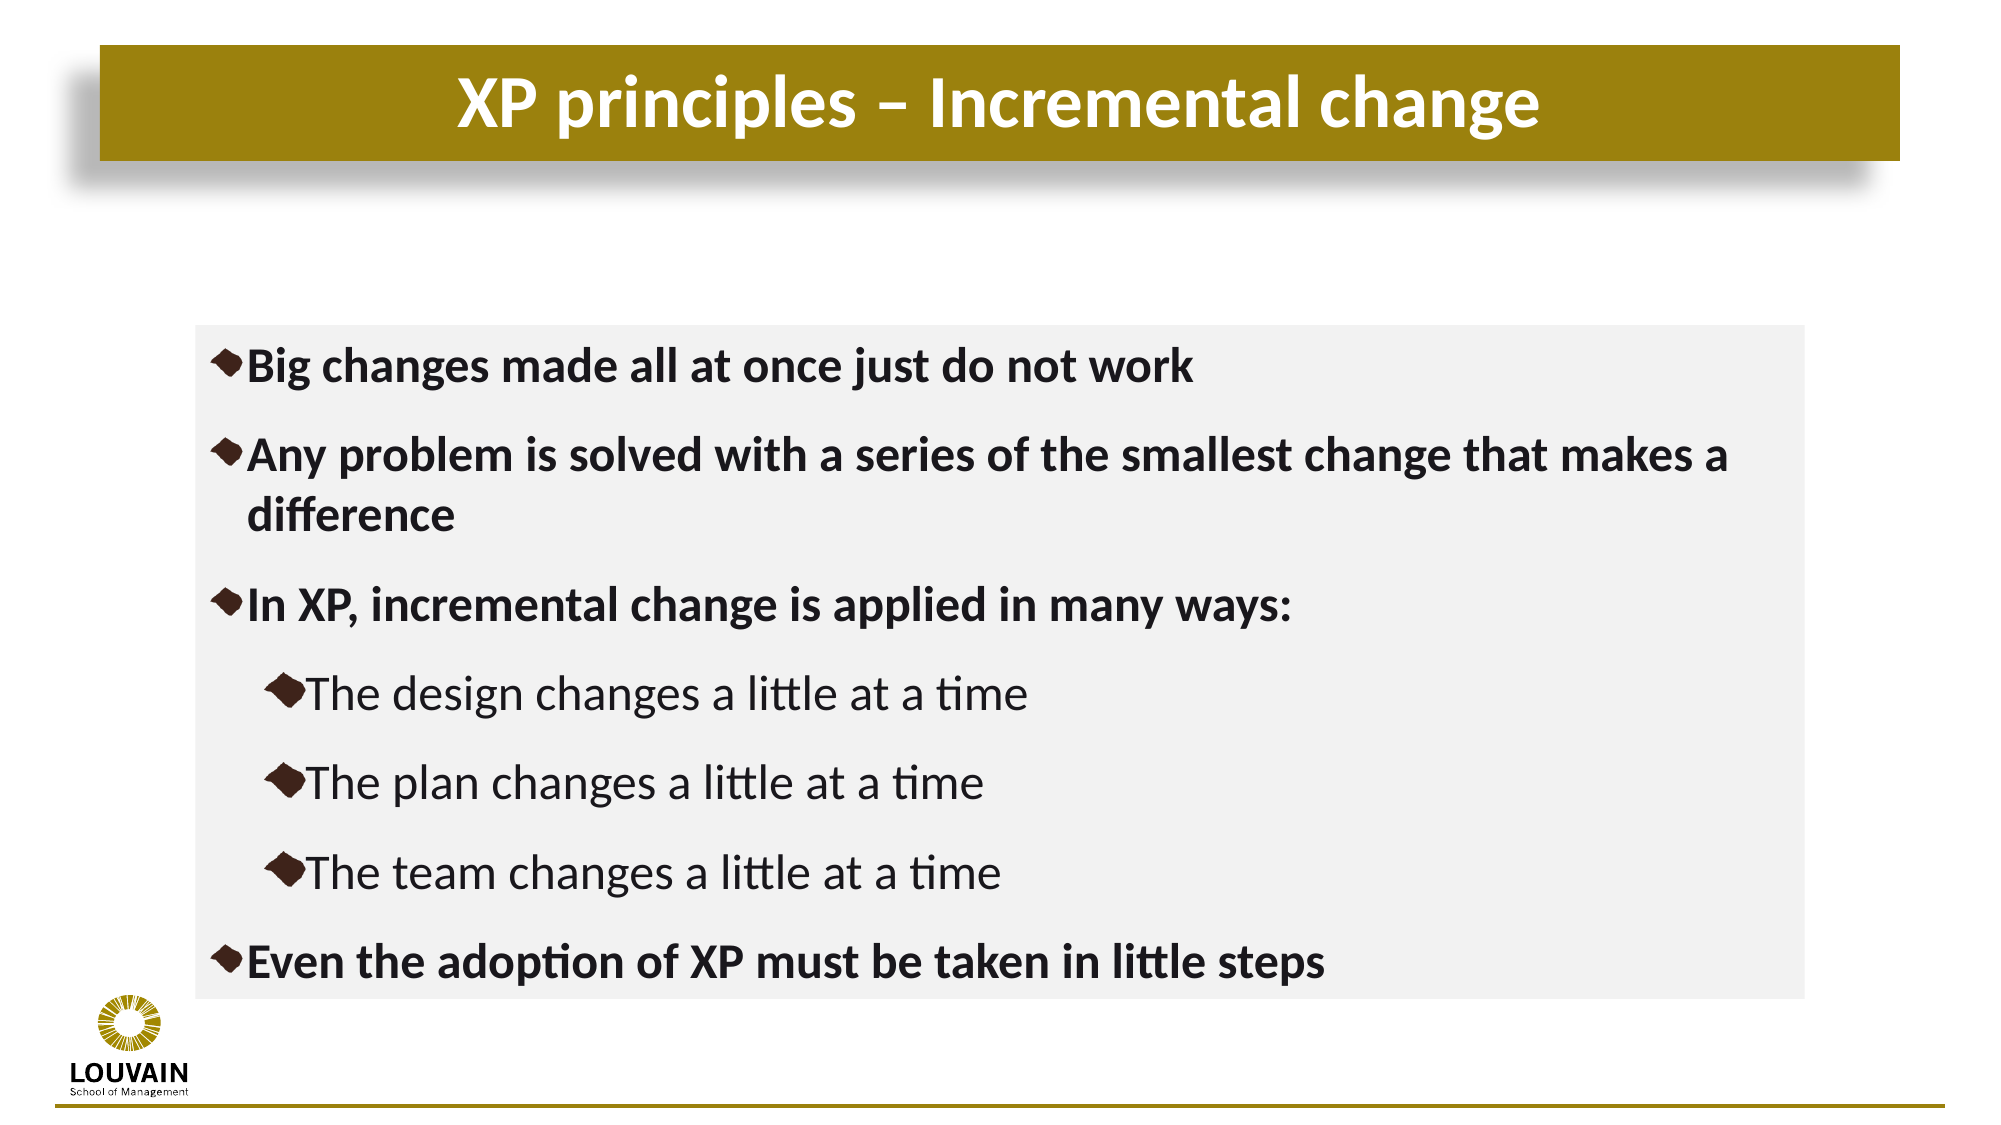

# XP principles – Incremental change
Big changes made all at once just do not work
Any problem is solved with a series of the smallest change that makes a difference
In XP, incremental change is applied in many ways:
The design changes a little at a time
The plan changes a little at a time
The team changes a little at a time
Even the adoption of XP must be taken in little steps